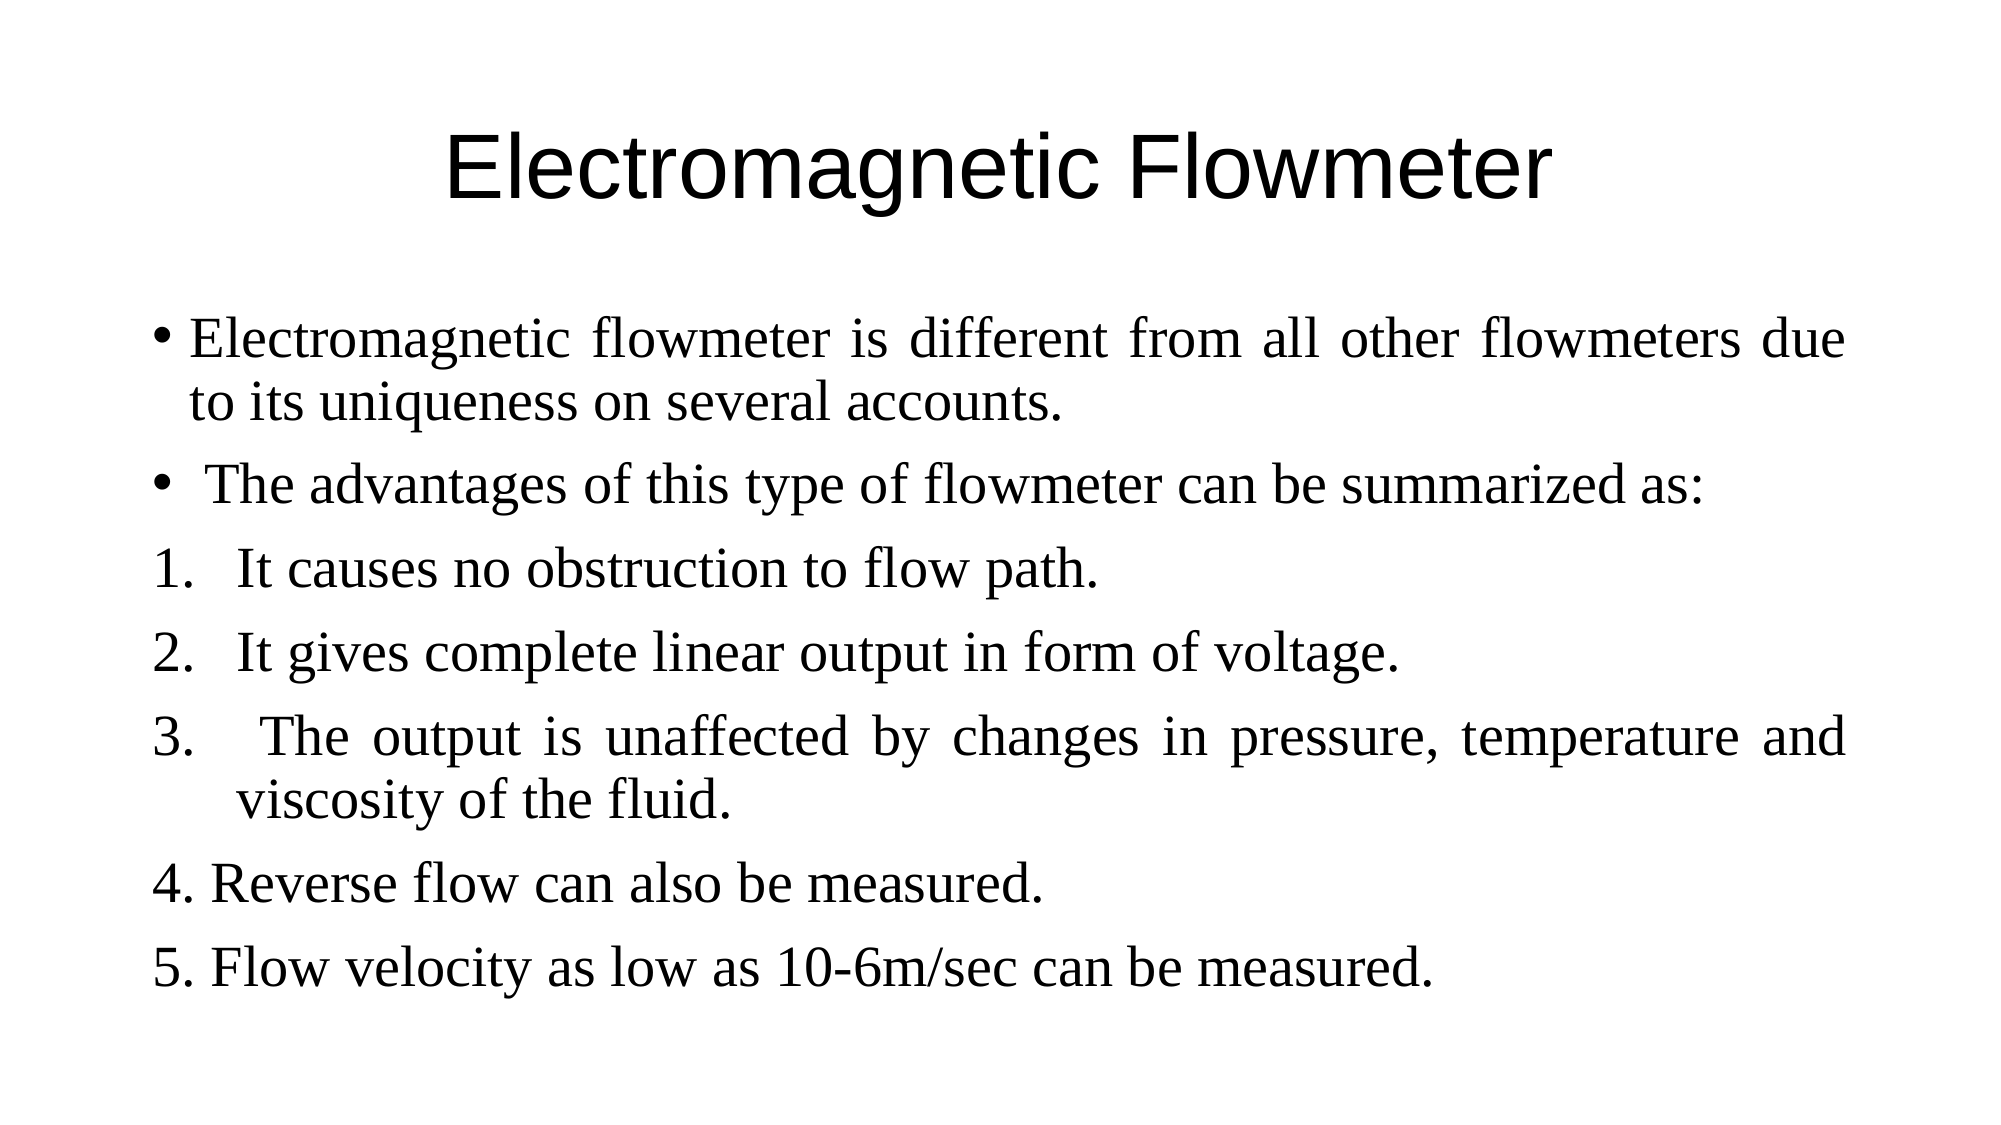

# Electromagnetic Flowmeter
Electromagnetic flowmeter is different from all other flowmeters due to its uniqueness on several accounts.
 The advantages of this type of flowmeter can be summarized as:
It causes no obstruction to flow path.
It gives complete linear output in form of voltage.
 The output is unaffected by changes in pressure, temperature and viscosity of the fluid.
4. Reverse flow can also be measured.
5. Flow velocity as low as 10-6m/sec can be measured.